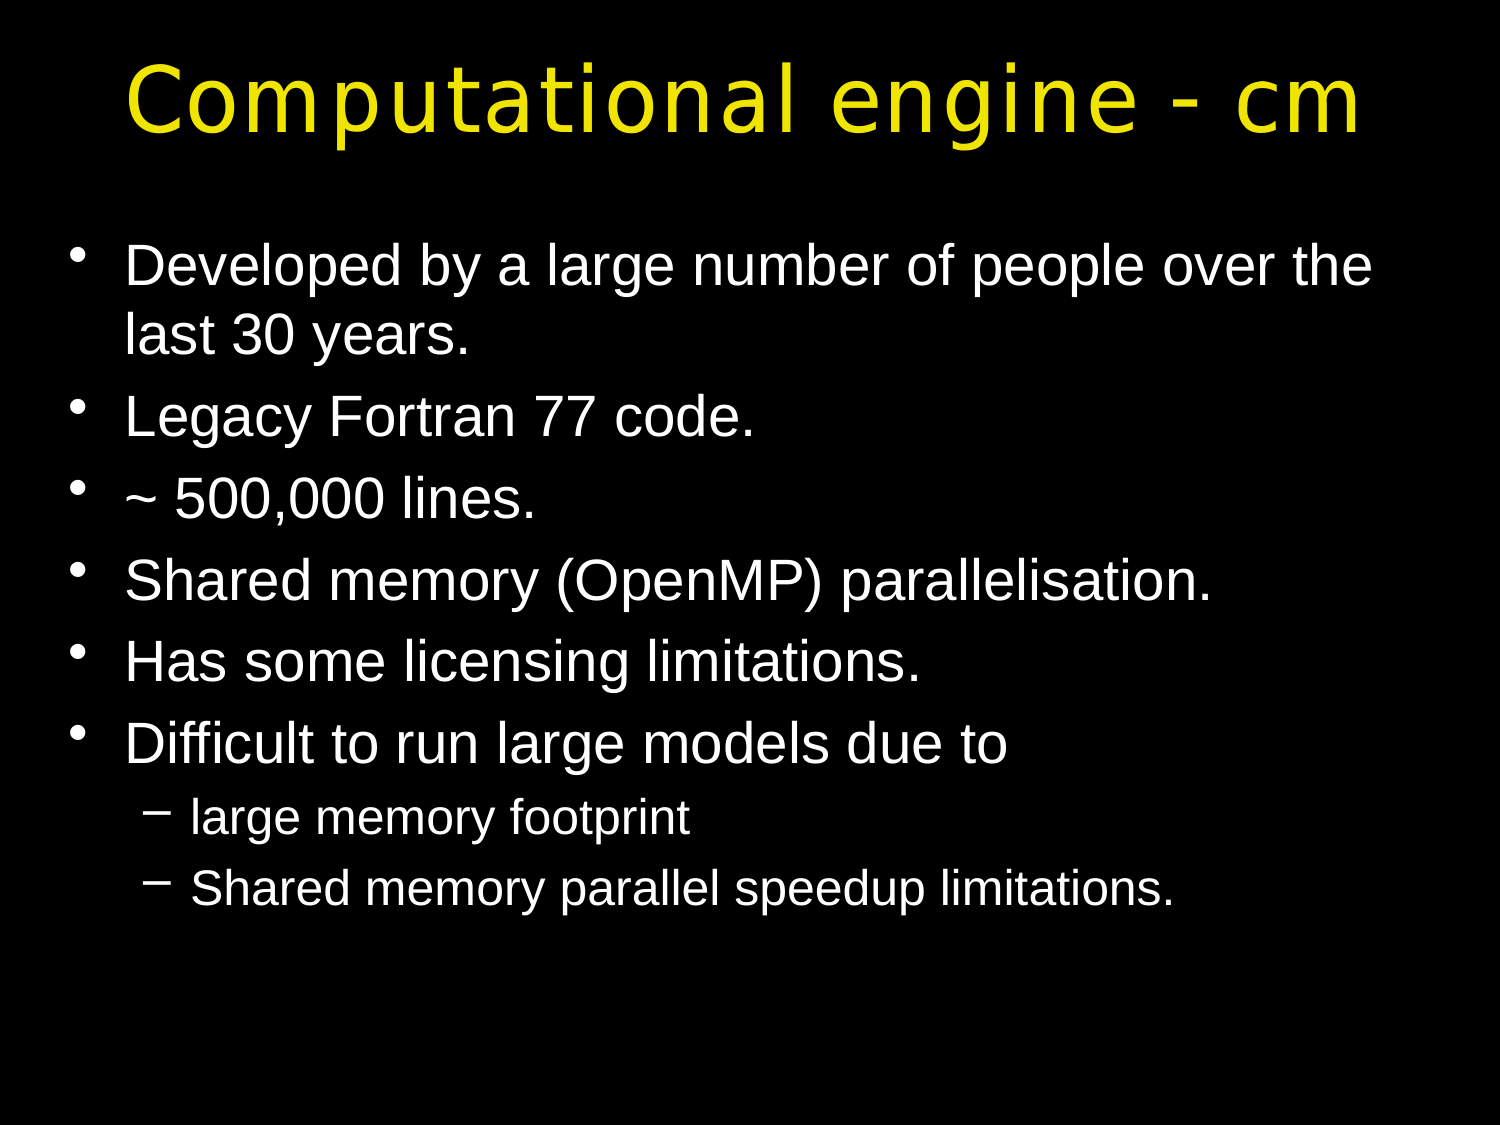

# Computational engine - cm
Developed by a large number of people over the last 30 years.
Legacy Fortran 77 code.
~ 500,000 lines.
Shared memory (OpenMP) parallelisation.
Has some licensing limitations.
Difficult to run large models due to
large memory footprint
Shared memory parallel speedup limitations.